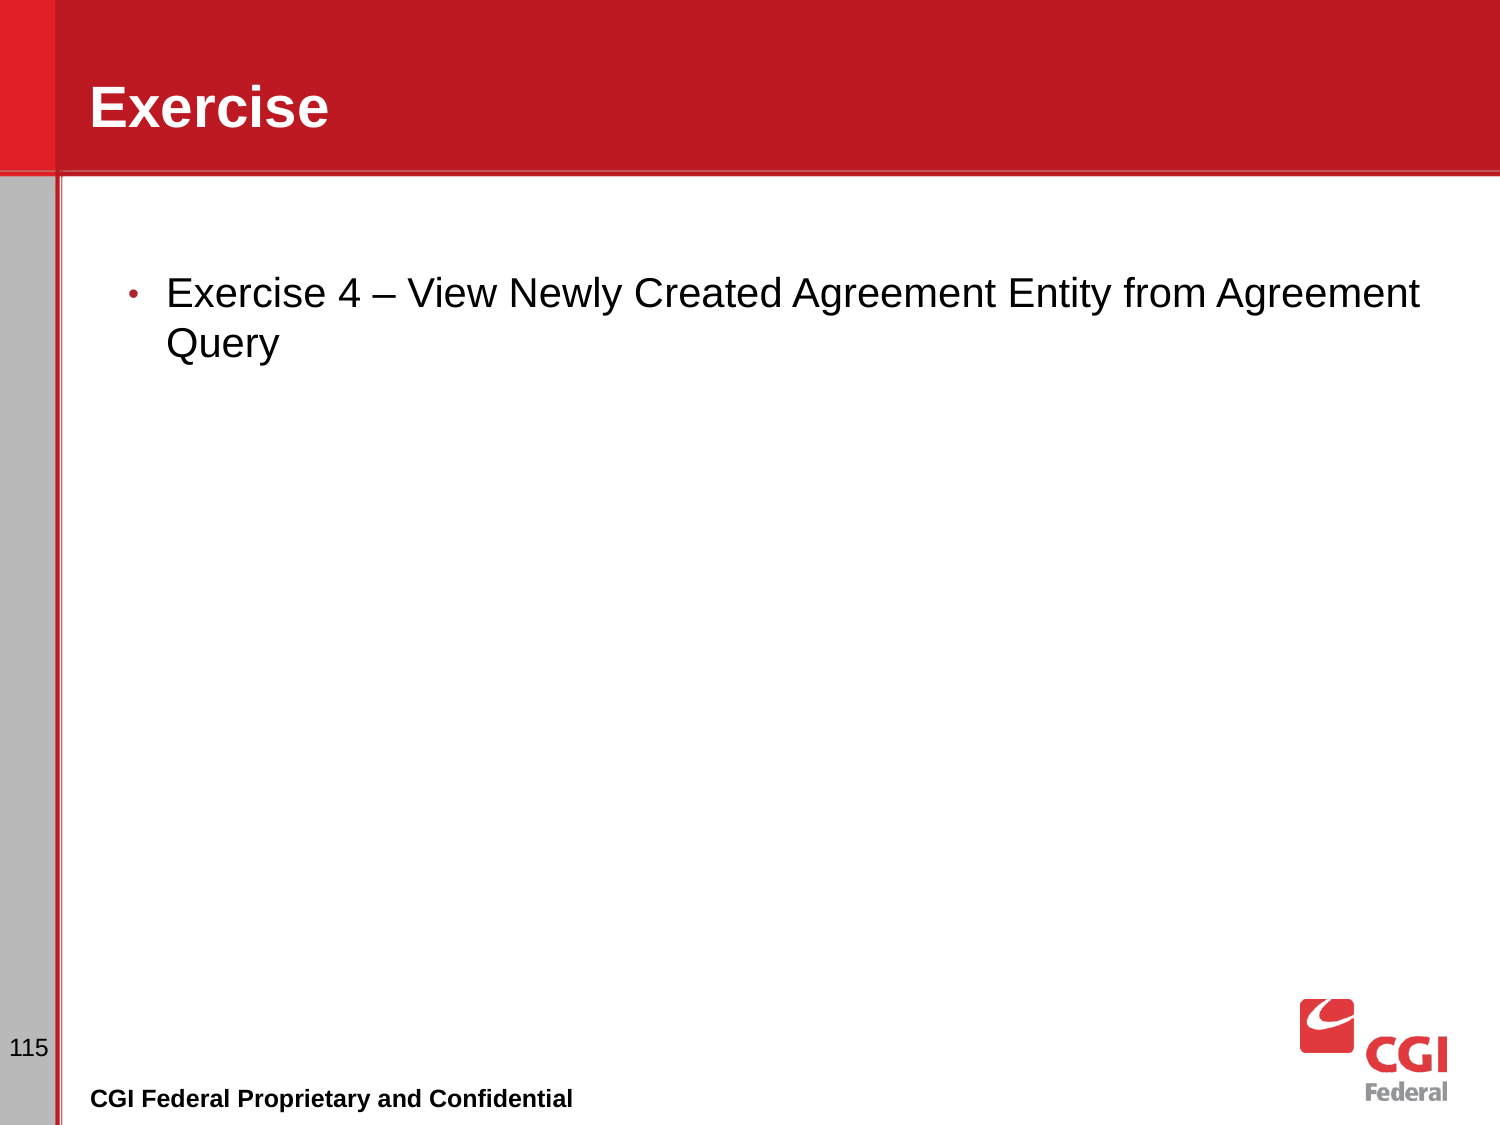

# Exercise
Exercise 4 – View Newly Created Agreement Entity from Agreement Query

115
CGI Federal Proprietary and Confidential